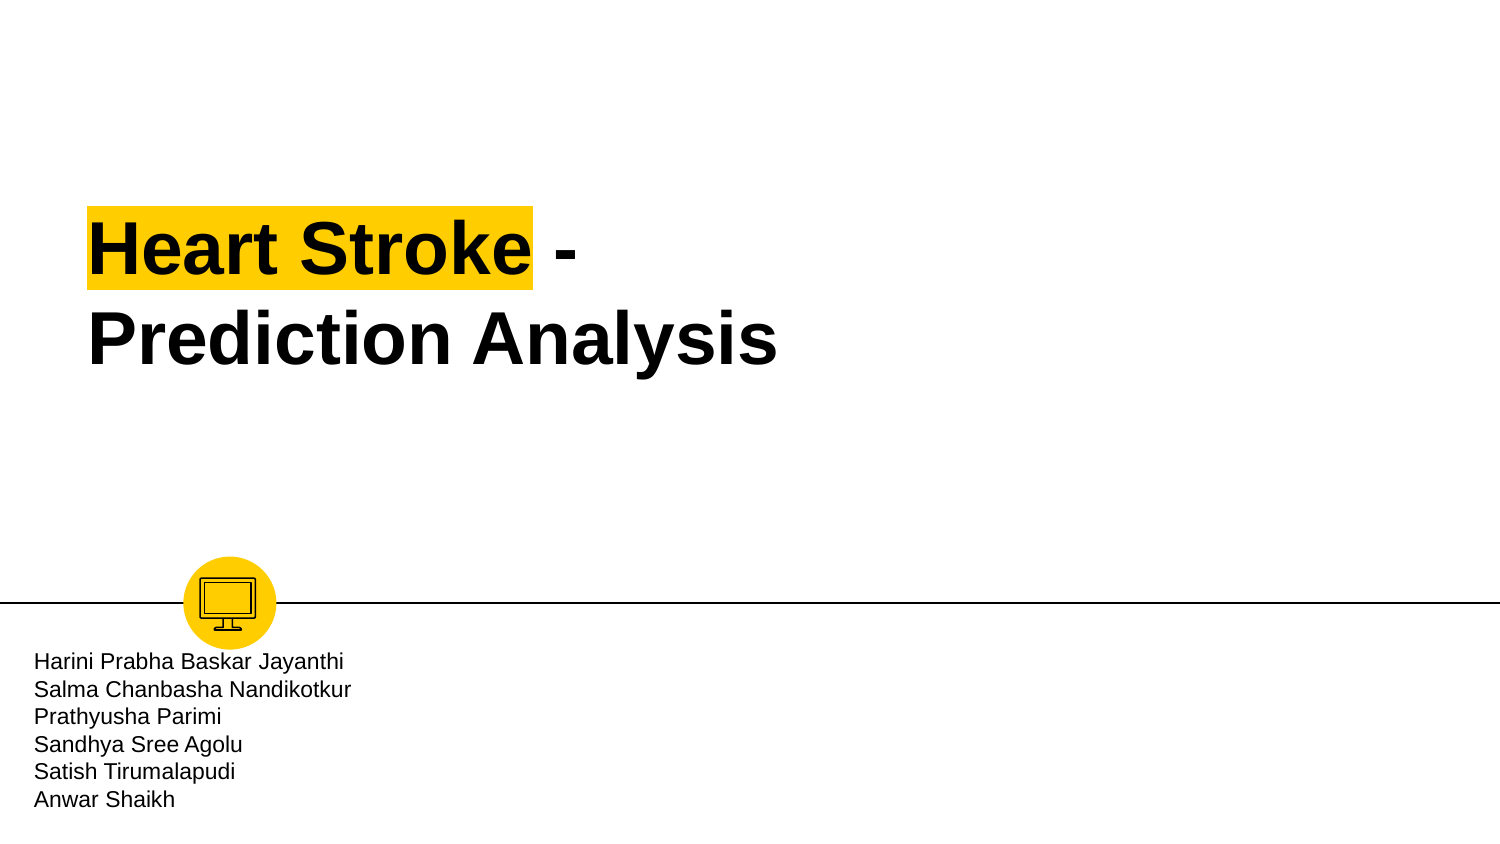

# Heart Stroke - Prediction Analysis

Harini Prabha Baskar Jayanthi
Salma Chanbasha Nandikotkur
Prathyusha Parimi
Sandhya Sree Agolu
Satish Tirumalapudi
Anwar Shaikh